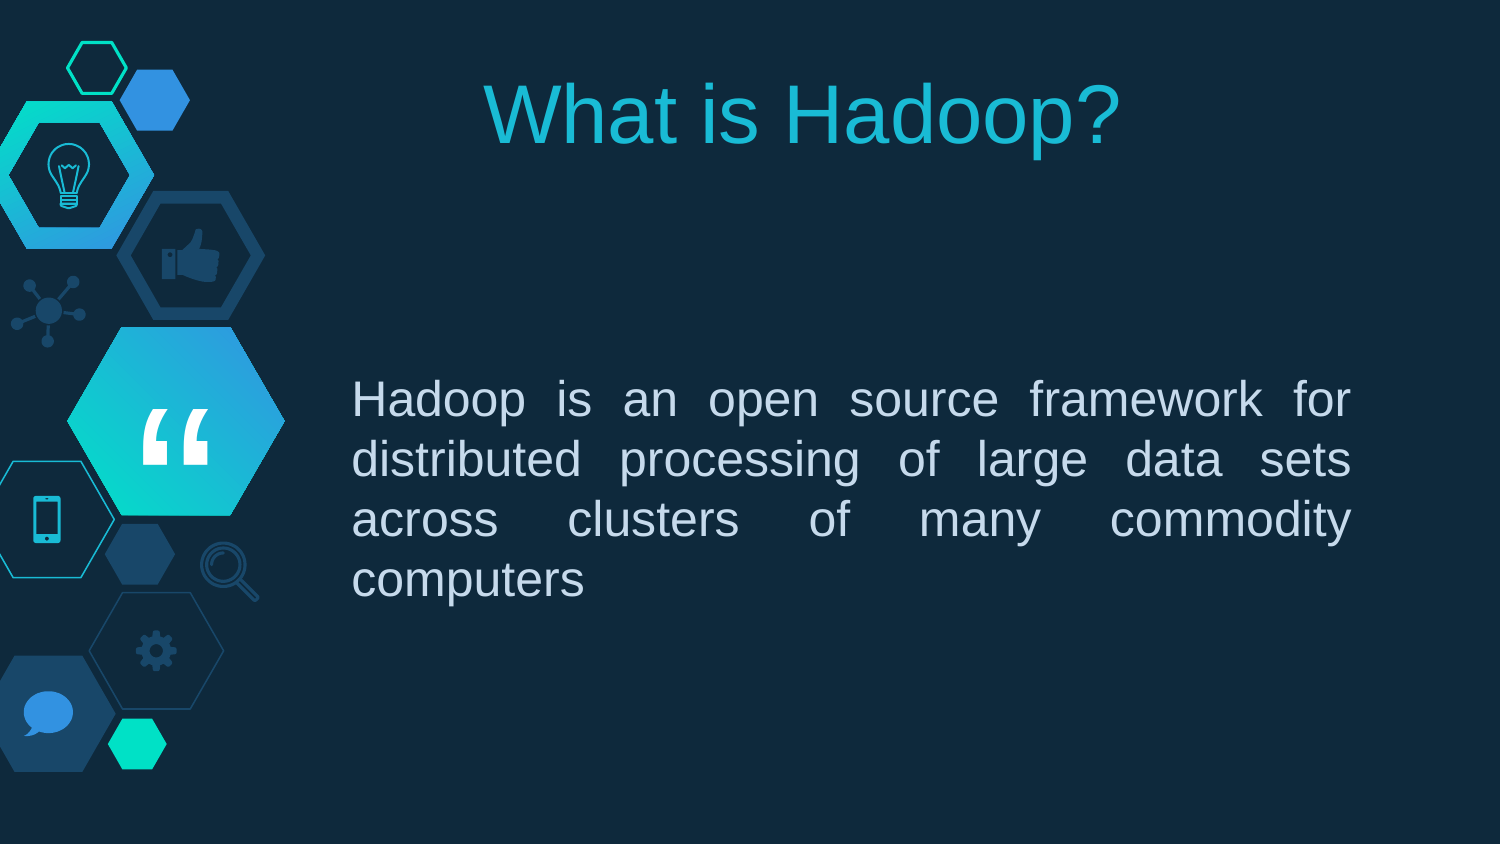

What is Hadoop?
Hadoop is an open source framework for distributed processing of large data sets across clusters of many commodity computers